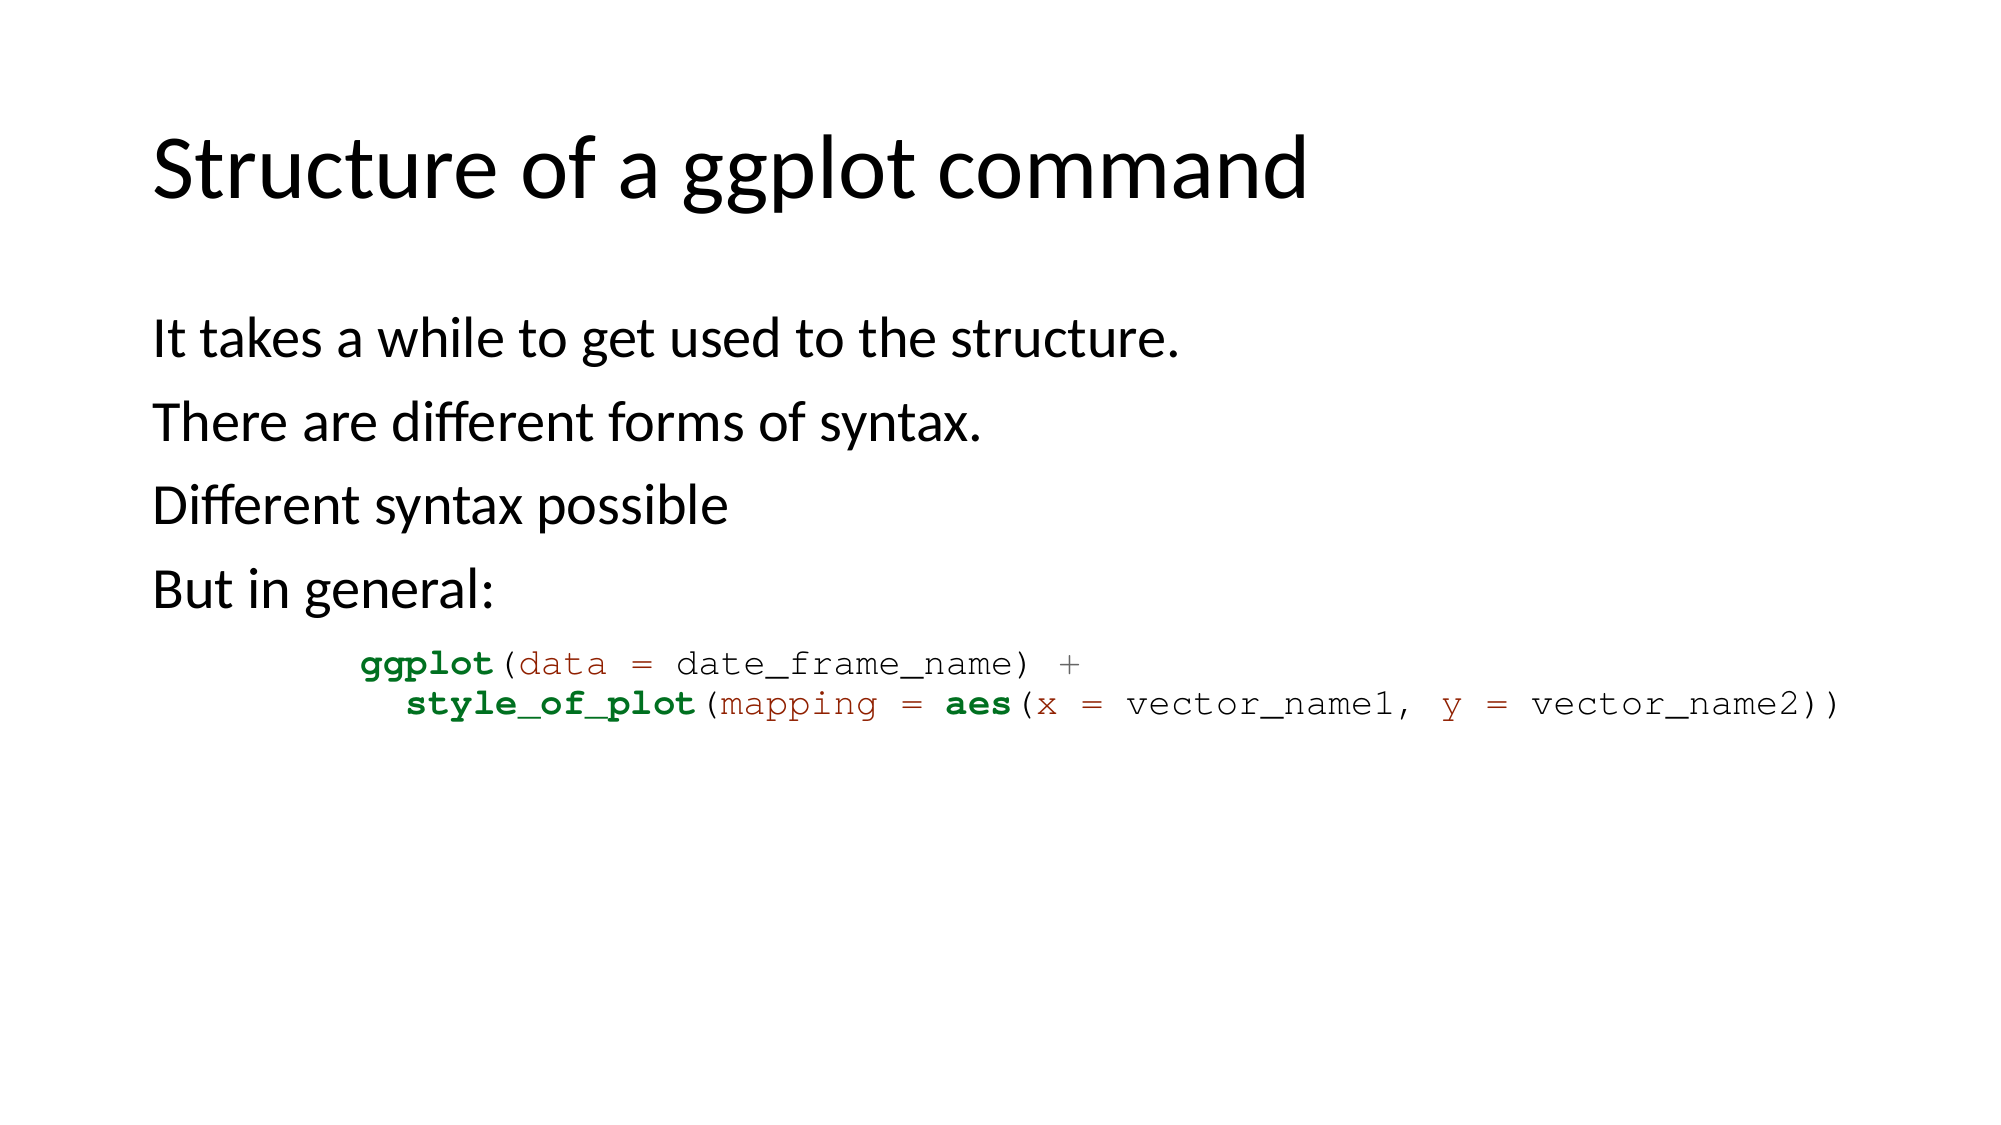

# Structure of a ggplot command
It takes a while to get used to the structure.
There are different forms of syntax.
Different syntax possible
But in general:
ggplot(data = date_frame_name) +
  style_of_plot(mapping = aes(x = vector_name1, y = vector_name2))